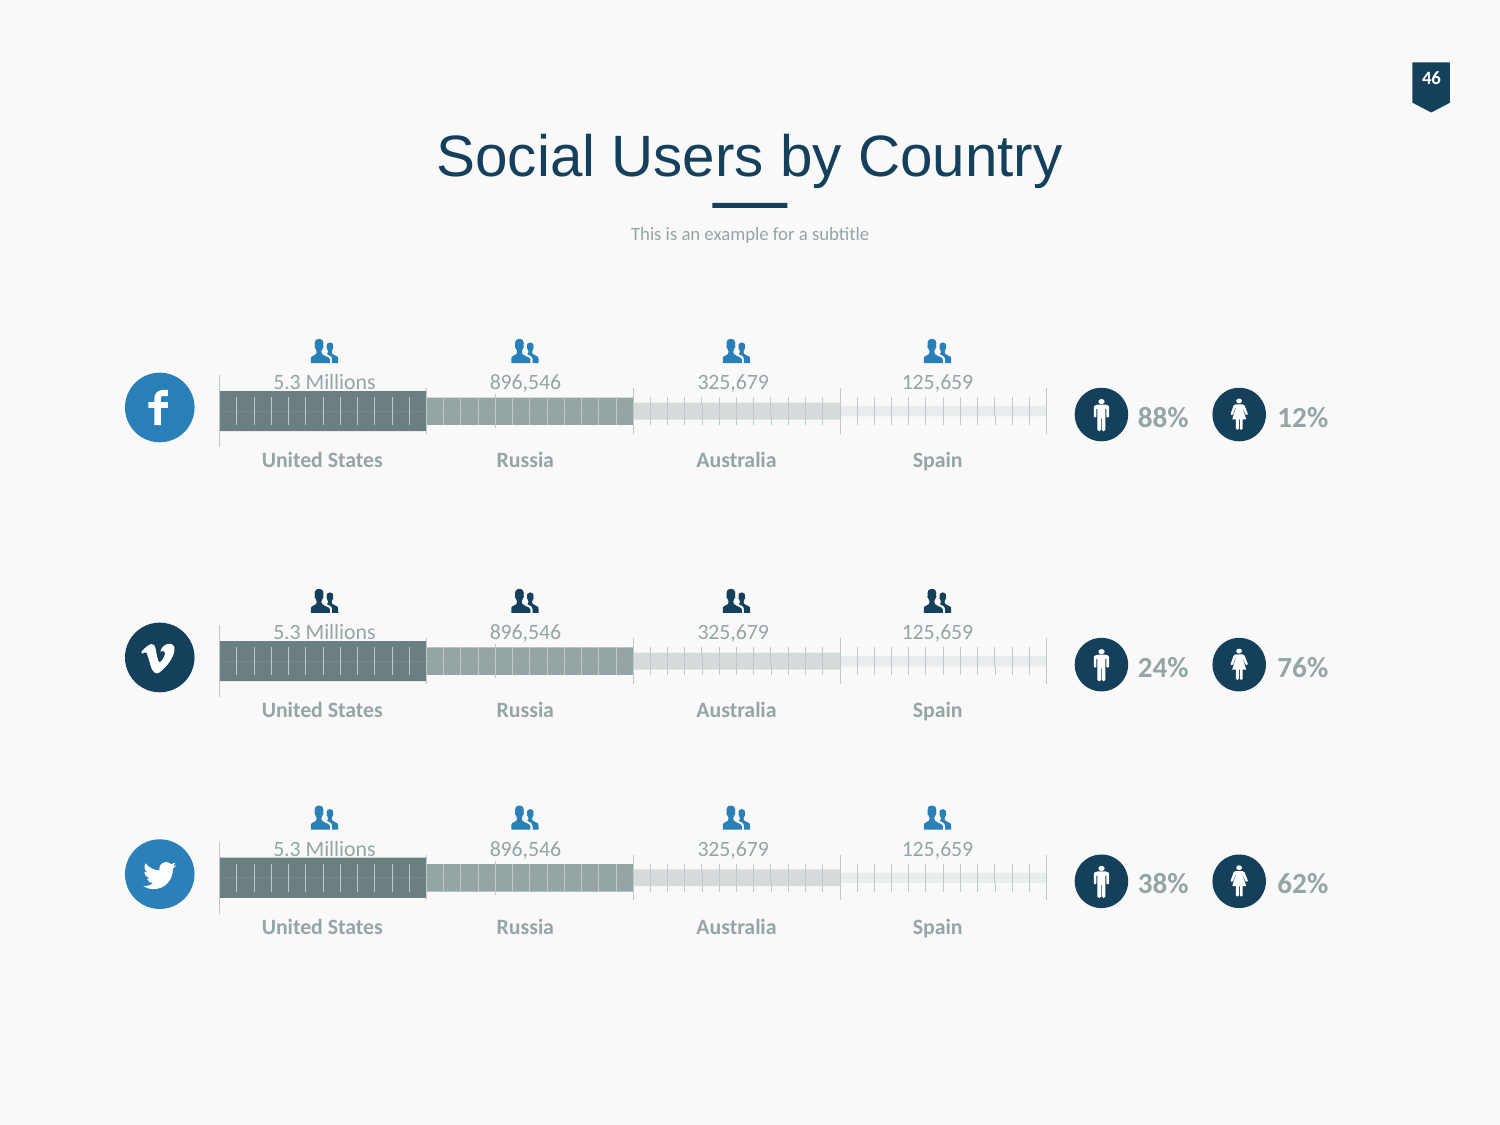

46

# Social Users by Country

This is an example for a subtitle

5.3 Millions
896,546
325,679
125,659

United States
Russia
Australia
Spain

88%

12%

5.3 Millions
896,546
325,679
125,659

United States
Russia
Australia
Spain

24%

76%

5.3 Millions
896,546
325,679
125,659

United States
Russia
Australia
Spain

38%

62%